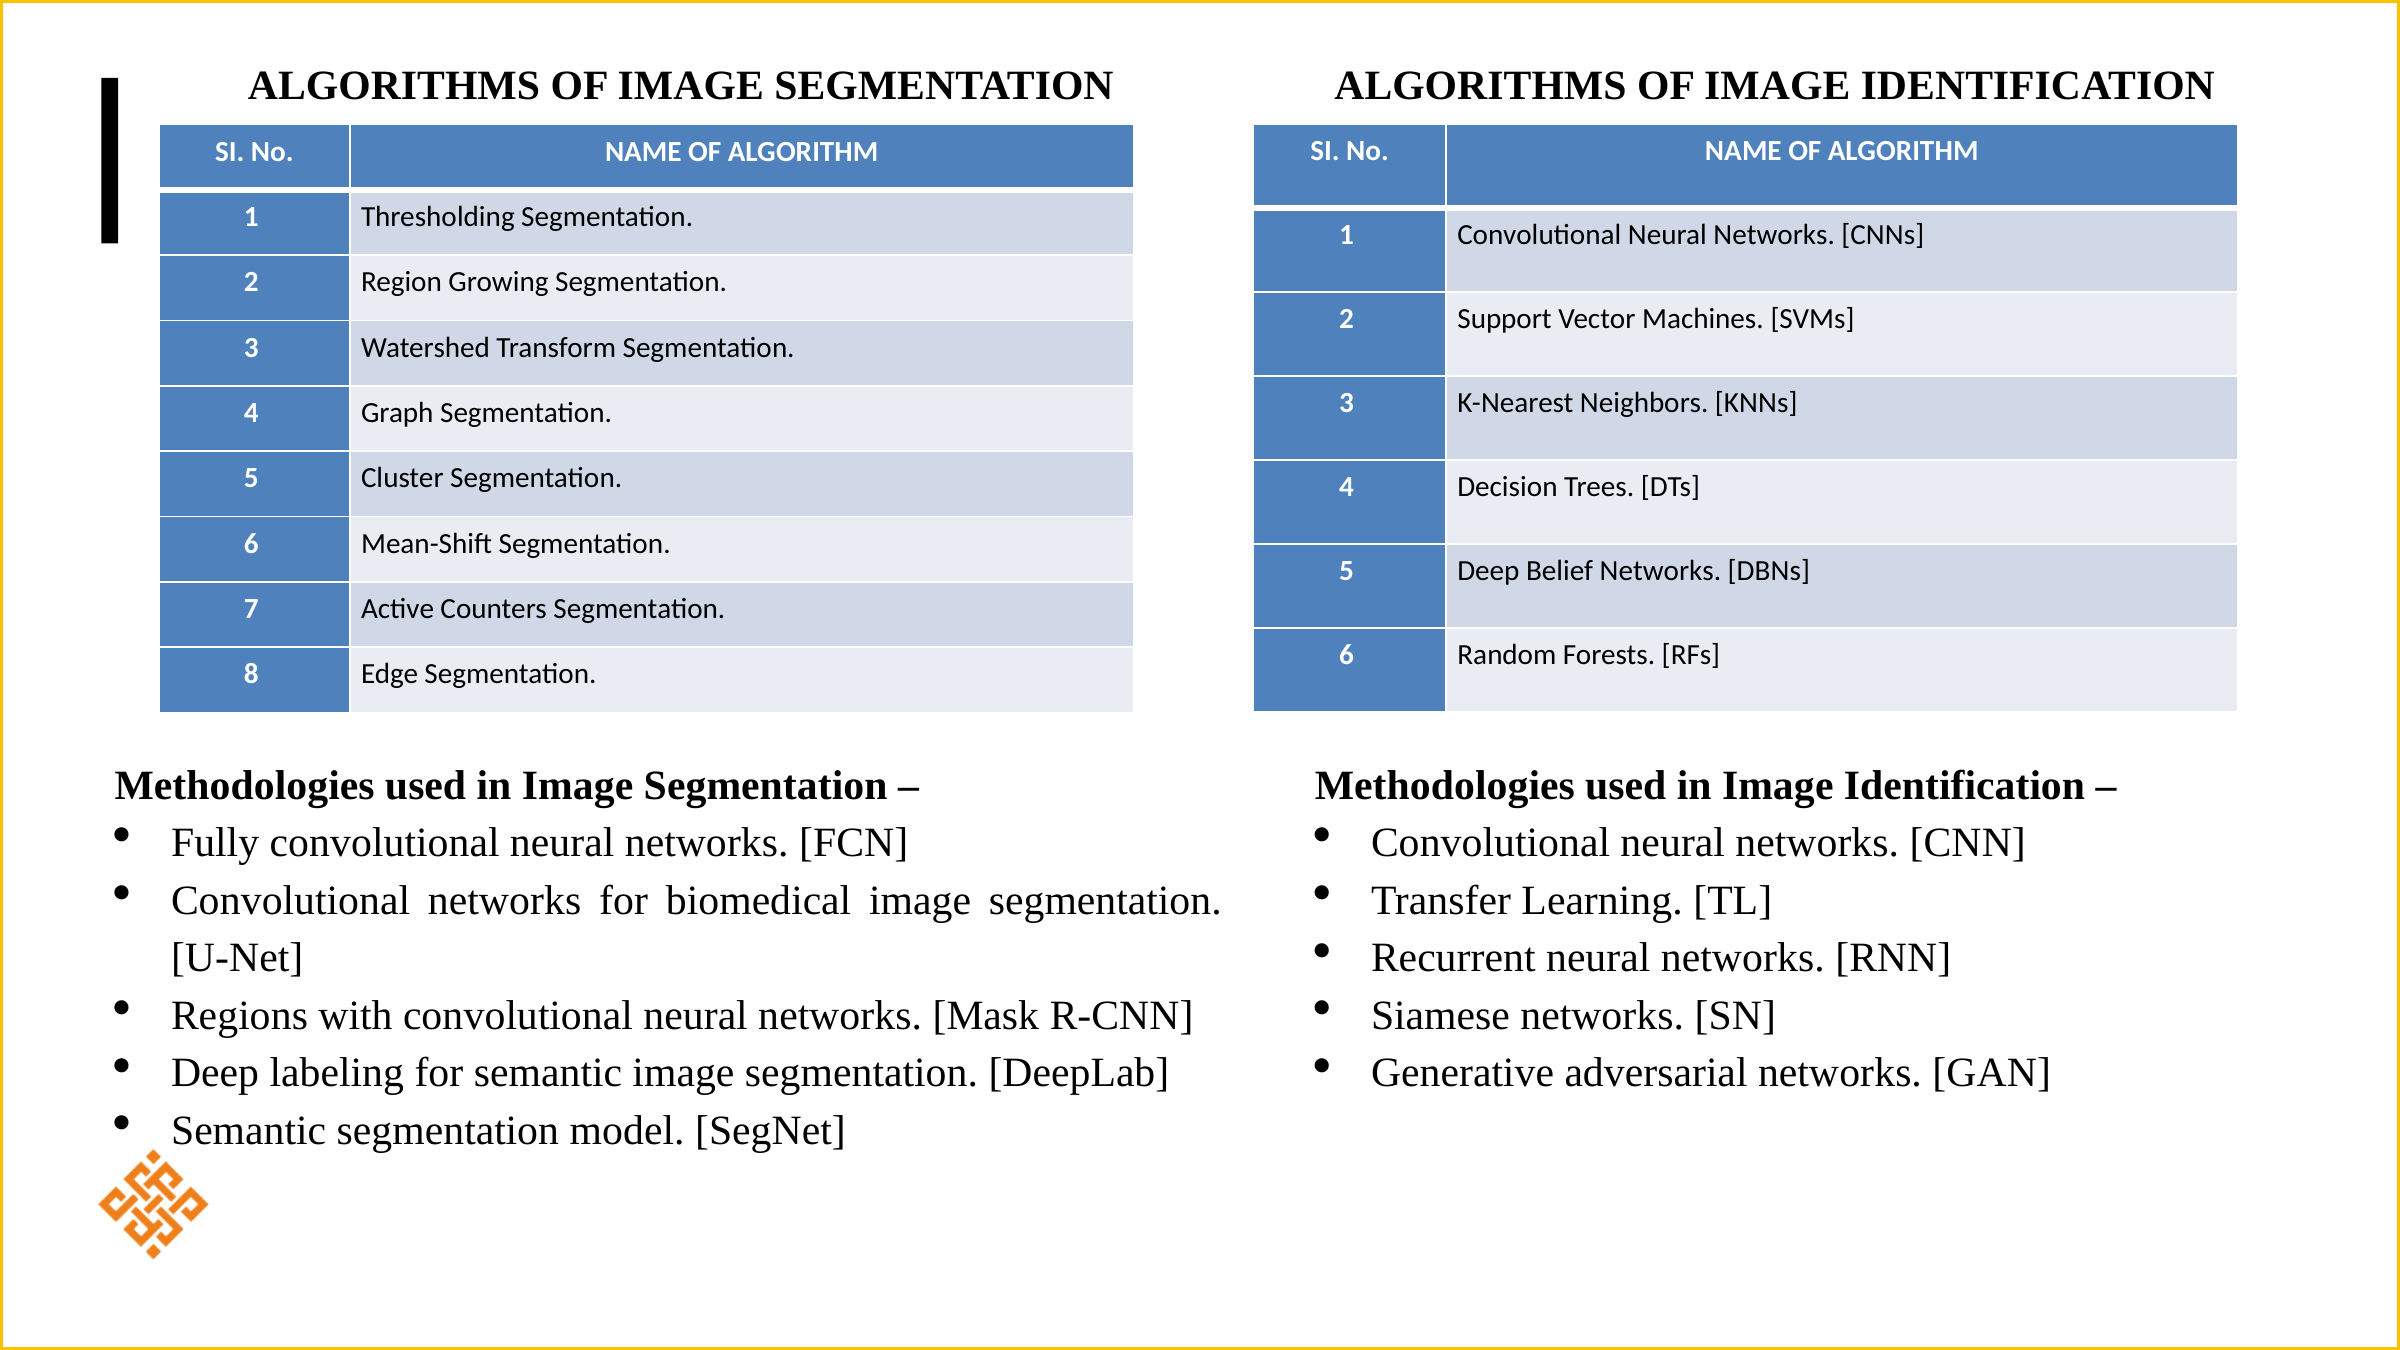

ALGORITHMS OF IMAGE IDENTIFICATION
ALGORITHMS OF IMAGE SEGMENTATION
| SI. No. | NAME OF ALGORITHM |
| --- | --- |
| 1 | Convolutional Neural Networks. [CNNs] |
| 2 | Support Vector Machines. [SVMs] |
| 3 | K-Nearest Neighbors. [KNNs] |
| 4 | Decision Trees. [DTs] |
| 5 | Deep Belief Networks. [DBNs] |
| 6 | Random Forests. [RFs] |
| SI. No. | NAME OF ALGORITHM |
| --- | --- |
| 1 | Thresholding Segmentation. |
| 2 | Region Growing Segmentation. |
| 3 | Watershed Transform Segmentation. |
| 4 | Graph Segmentation. |
| 5 | Cluster Segmentation. |
| 6 | Mean-Shift Segmentation. |
| 7 | Active Counters Segmentation. |
| 8 | Edge Segmentation. |
Methodologies used in Image Segmentation –
Fully convolutional neural networks. [FCN]
Convolutional networks for biomedical image segmentation. [U-Net]
Regions with convolutional neural networks. [Mask R-CNN]
Deep labeling for semantic image segmentation. [DeepLab]
Semantic segmentation model. [SegNet]
Methodologies used in Image Identification –
Convolutional neural networks. [CNN]
Transfer Learning. [TL]
Recurrent neural networks. [RNN]
Siamese networks. [SN]
Generative adversarial networks. [GAN]